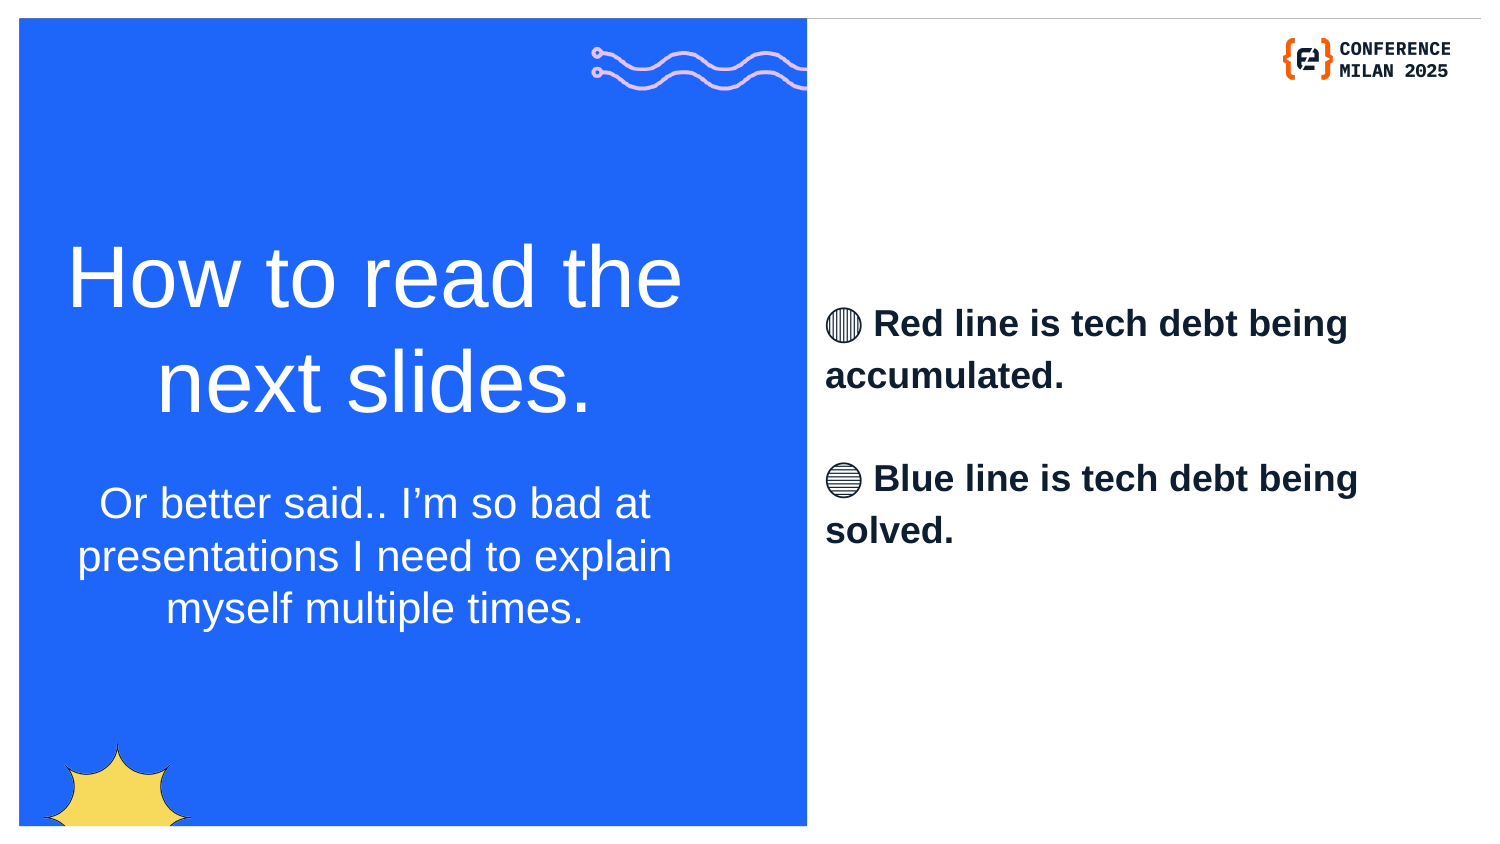

🔴 Red line is tech debt being accumulated.

🔵 Blue line is tech debt being solved.
# How to read the next slides.
Or better said.. I’m so bad at presentations I need to explain myself multiple times.